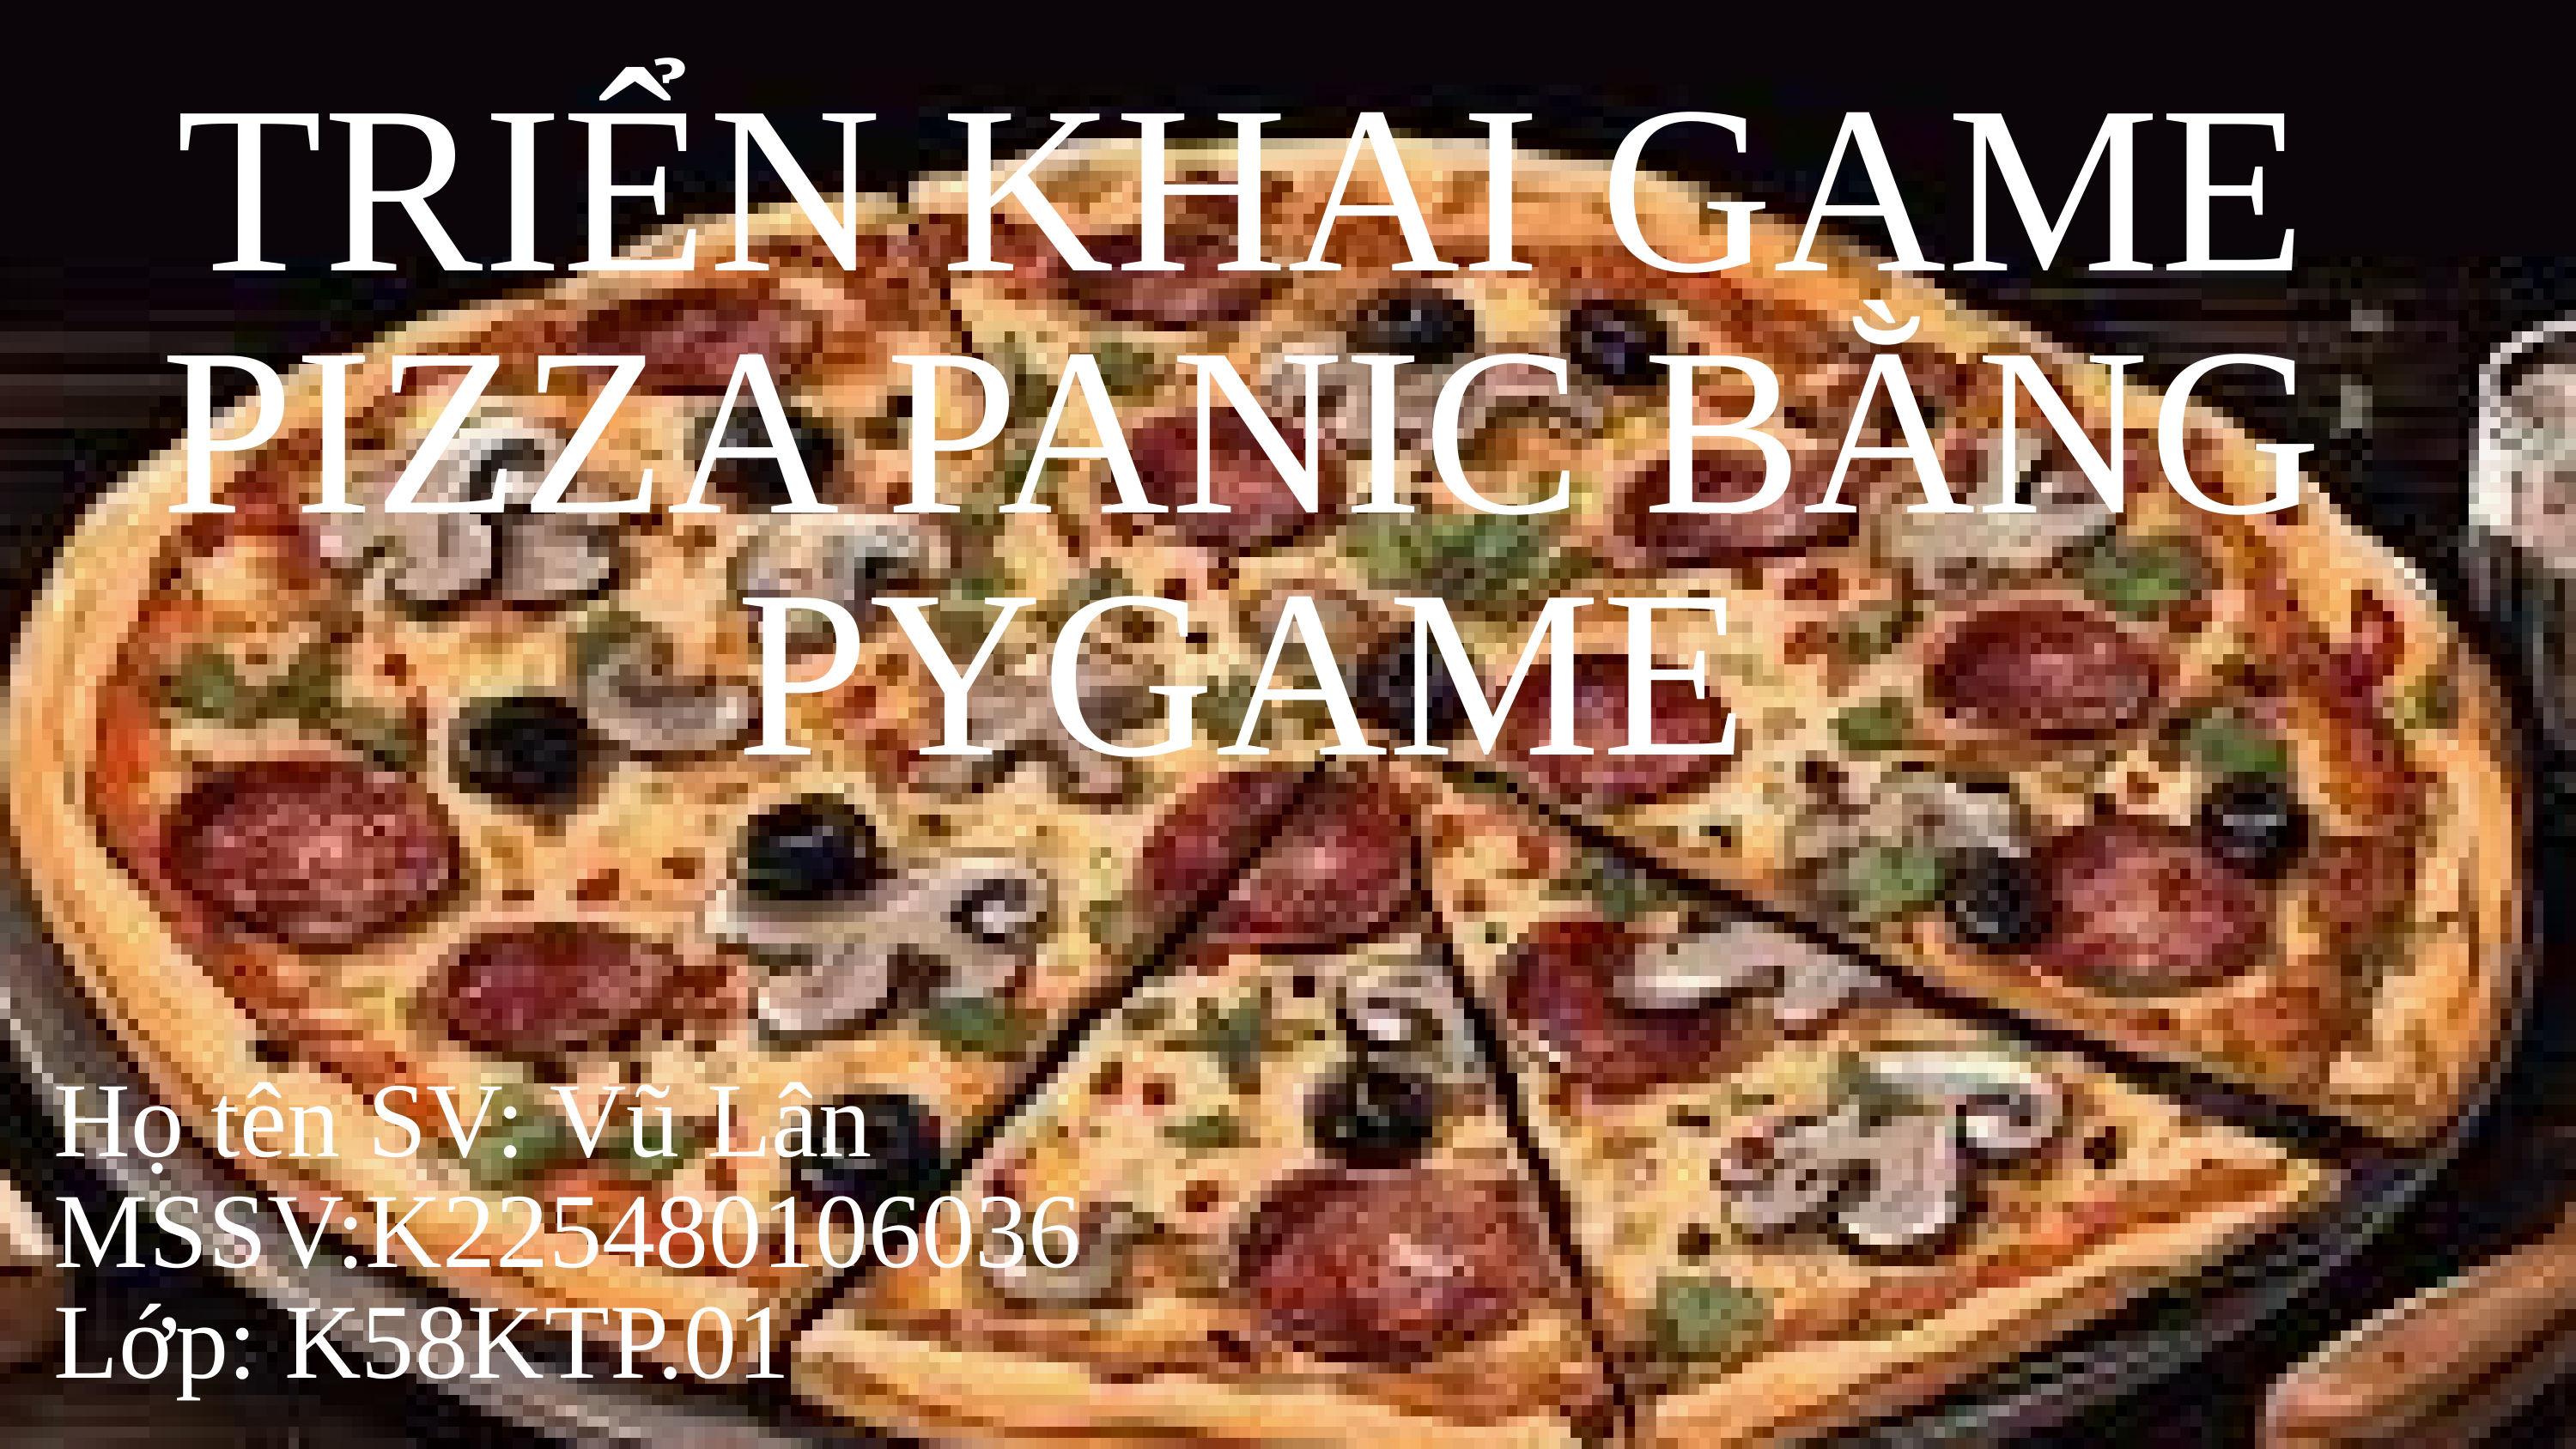

TRIỂN KHAI GAME PIZZA PANIC BẰNG PYGAME

Họ tên SV: Vũ Lân MSSV:K225480106036
Lớp: K58KTP.01